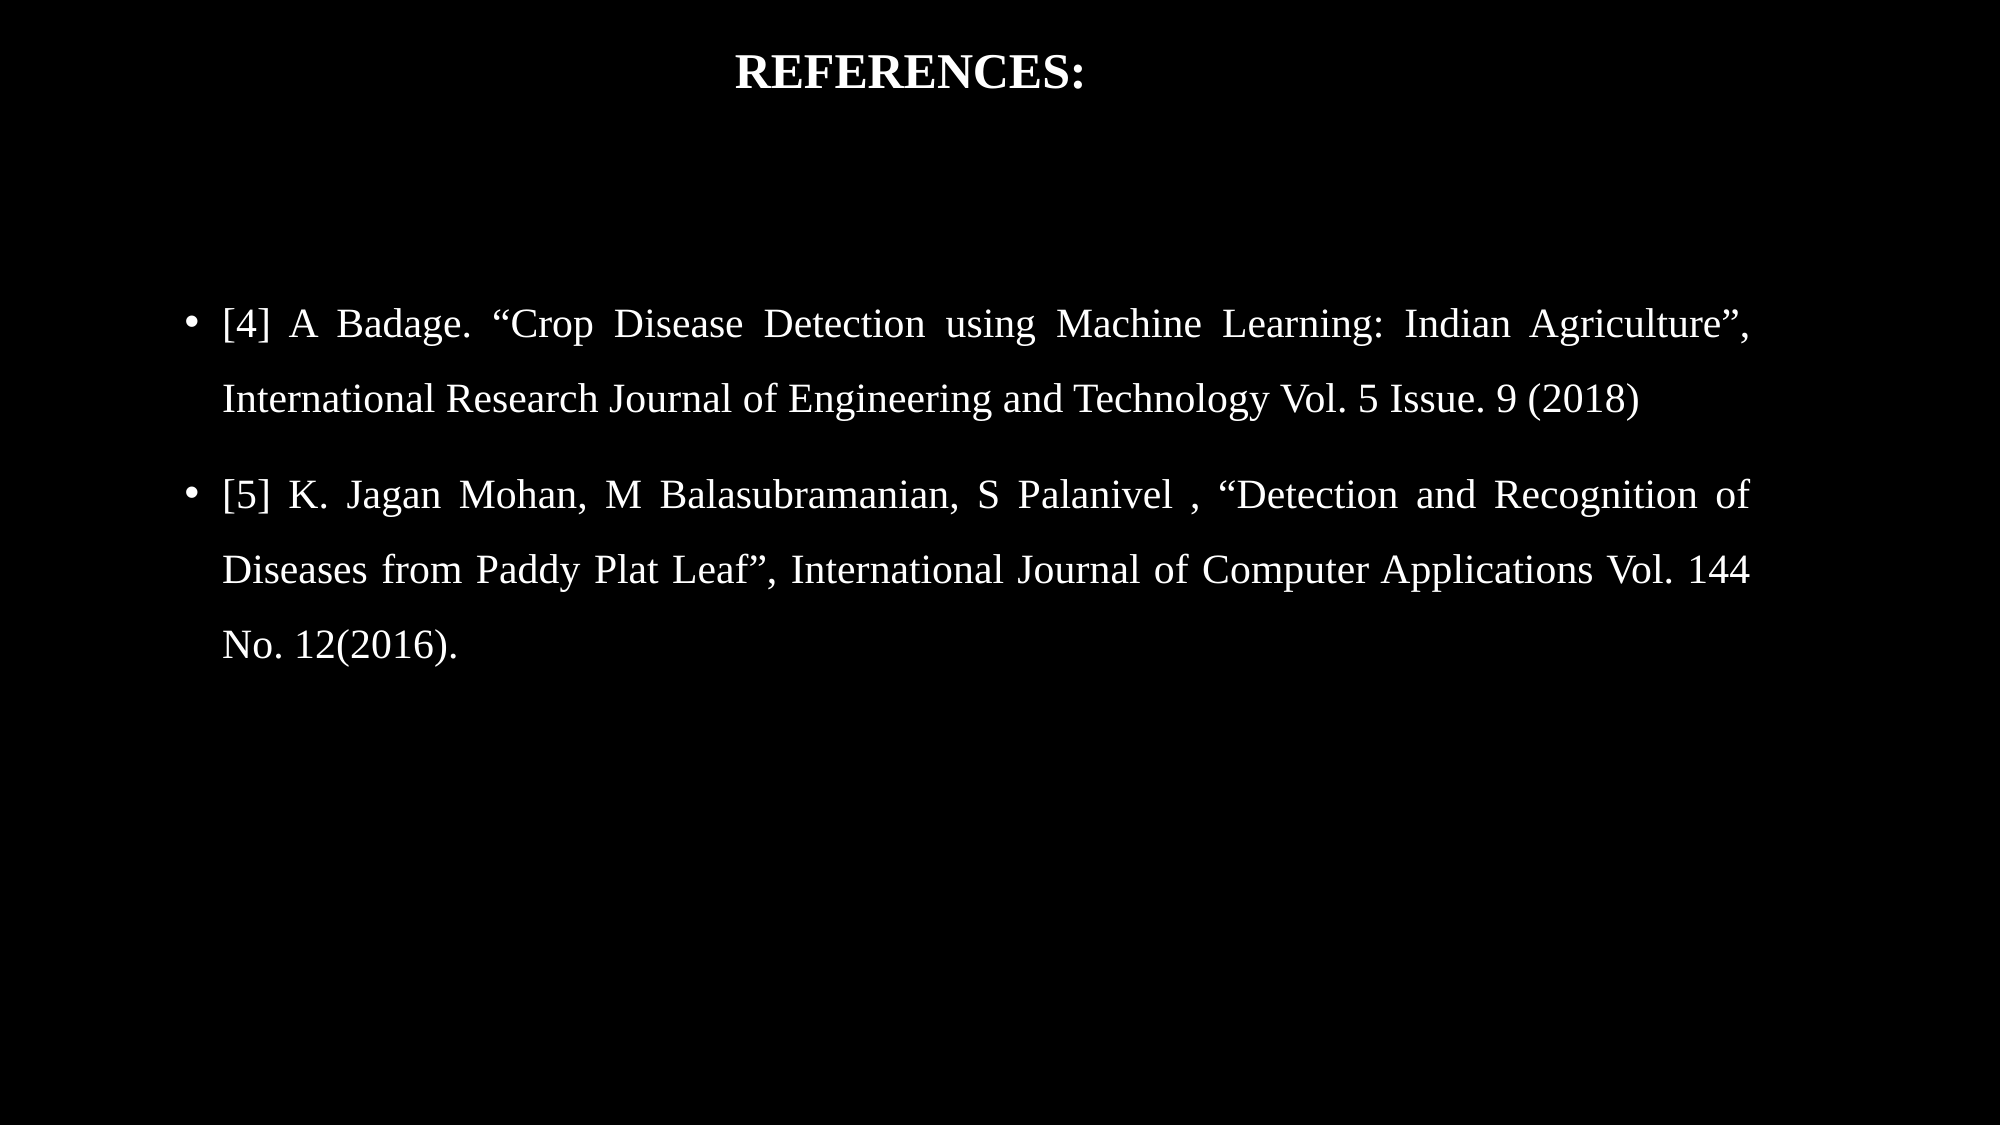

# REFERENCES:
[4] A Badage. “Crop Disease Detection using Machine Learning: Indian Agriculture”, International Research Journal of Engineering and Technology Vol. 5 Issue. 9 (2018)
[5] K. Jagan Mohan, M Balasubramanian, S Palanivel , “Detection and Recognition of Diseases from Paddy Plat Leaf”, International Journal of Computer Applications Vol. 144 No. 12(2016).